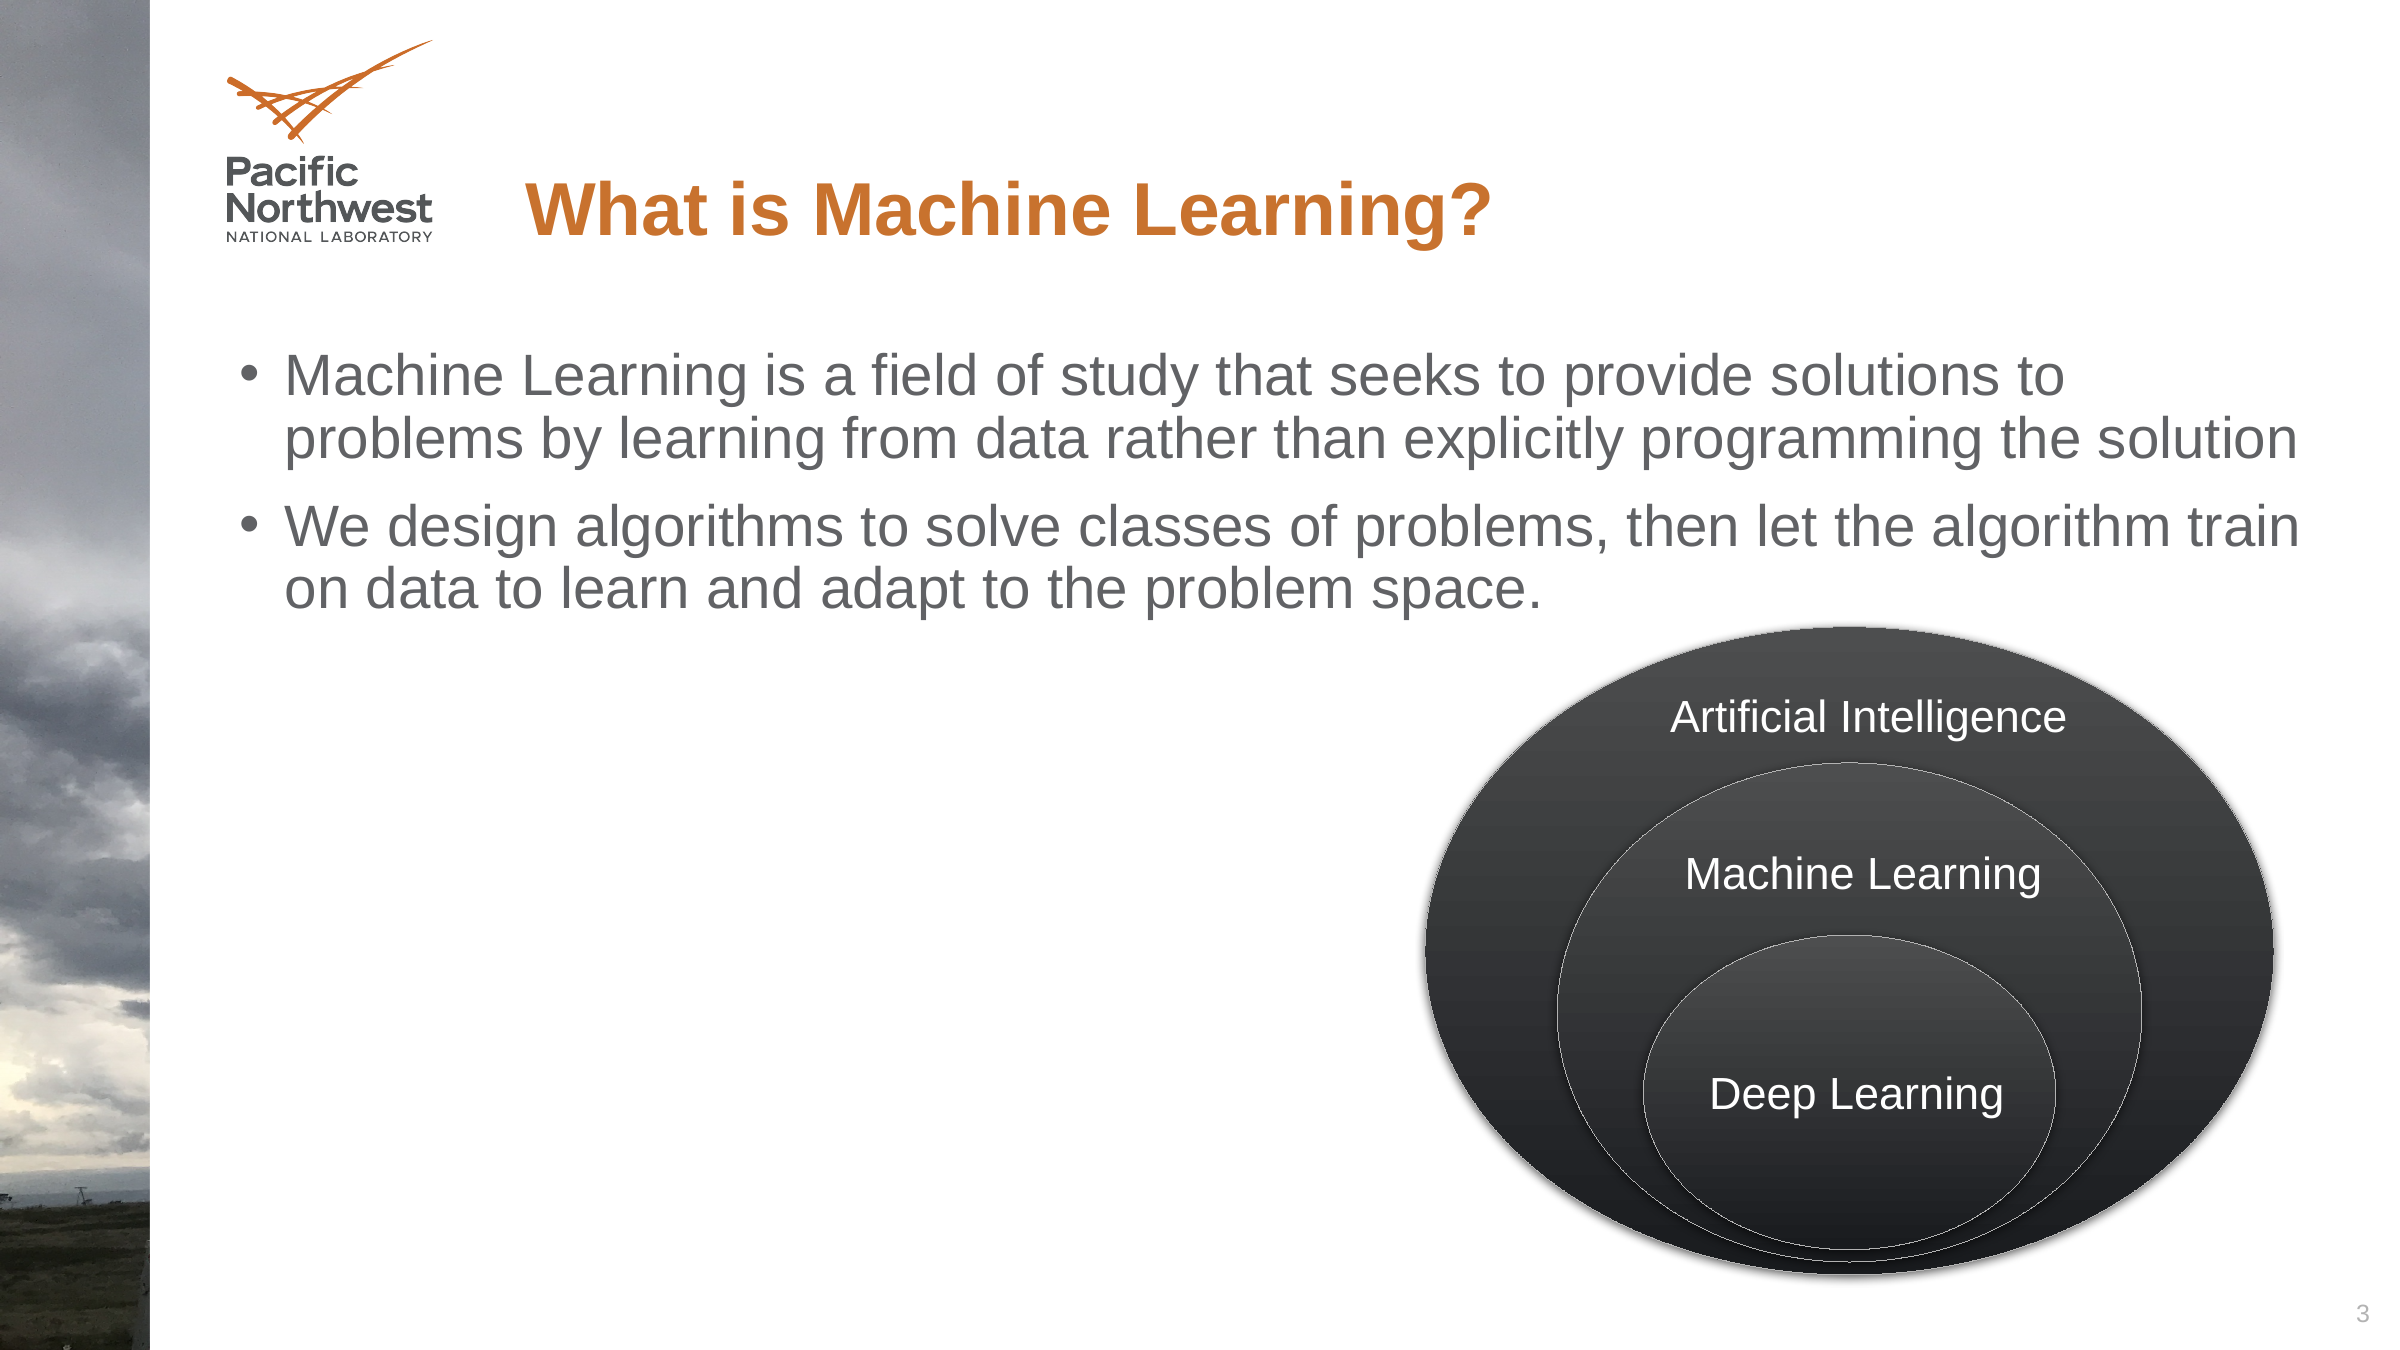

# What is Machine Learning?
Machine Learning is a field of study that seeks to provide solutions to problems by learning from data rather than explicitly programming the solution
We design algorithms to solve classes of problems, then let the algorithm train on data to learn and adapt to the problem space.

Artificial Intelligence

Machine Learning

Deep Learning
3